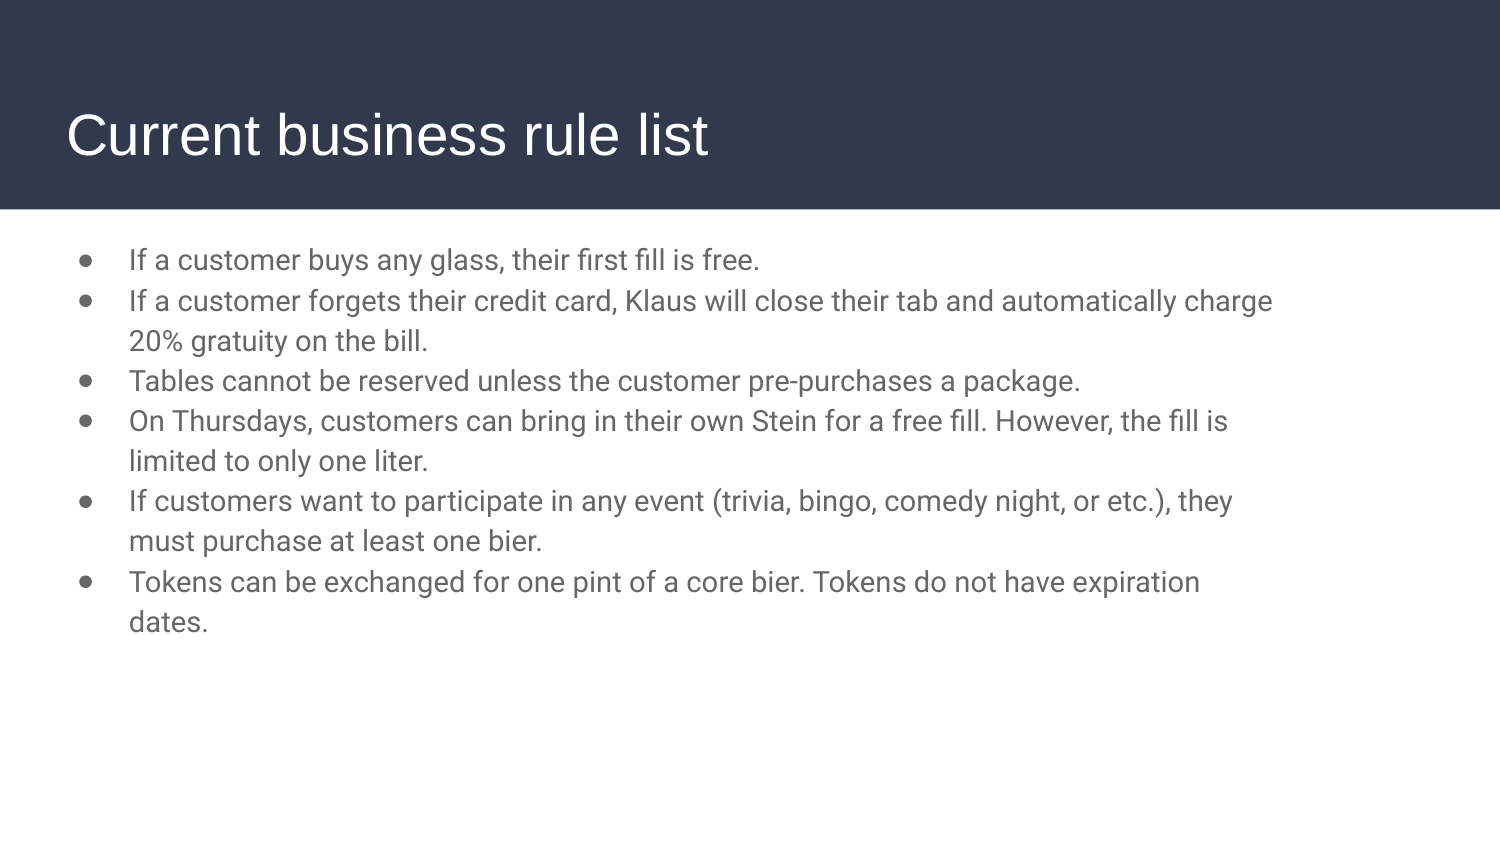

# Current business rule list
If a customer buys any glass, their first fill is free.
If a customer forgets their credit card, Klaus will close their tab and automatically charge 20% gratuity on the bill.
Tables cannot be reserved unless the customer pre-purchases a package.
On Thursdays, customers can bring in their own Stein for a free fill. However, the fill is limited to only one liter.
If customers want to participate in any event (trivia, bingo, comedy night, or etc.), they must purchase at least one bier.
Tokens can be exchanged for one pint of a core bier. Tokens do not have expiration dates.